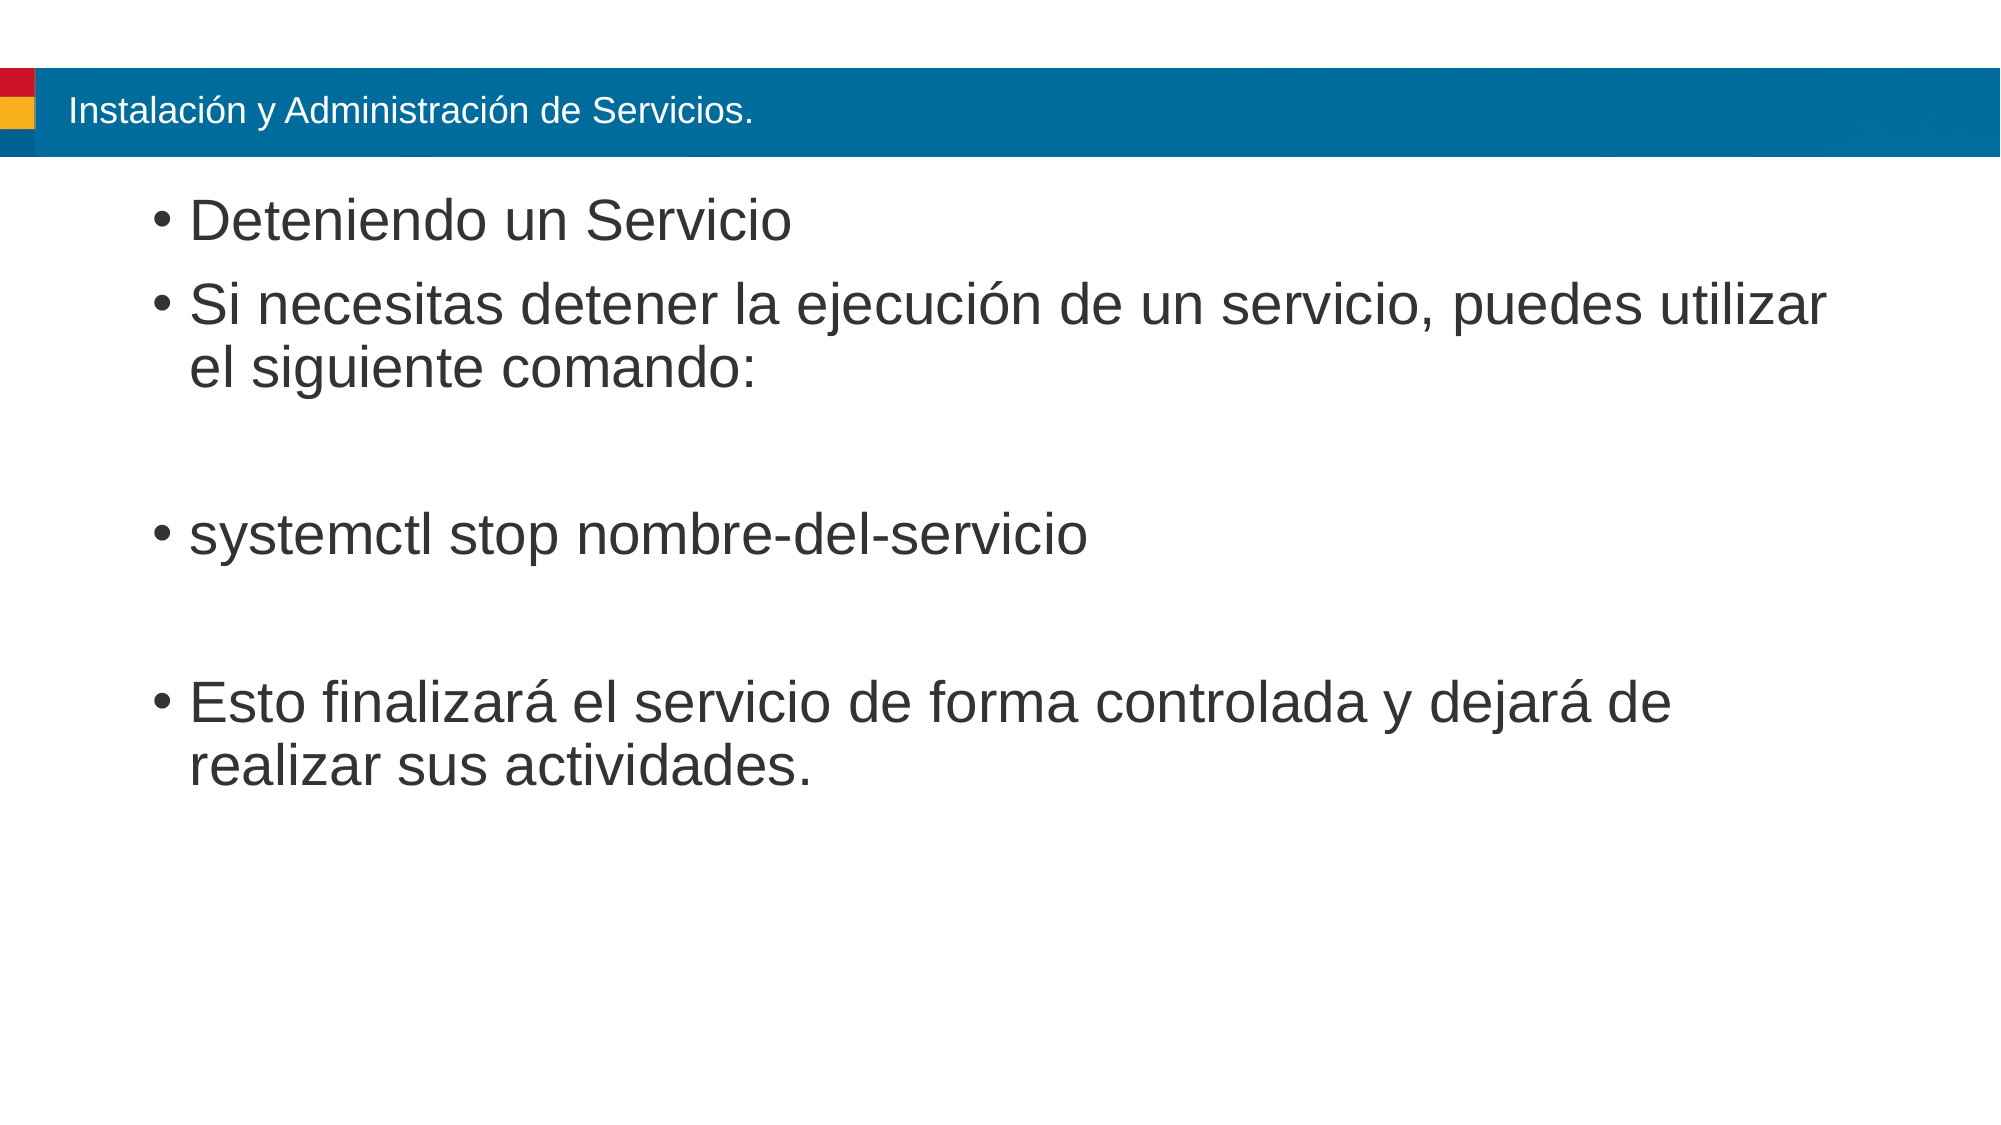

# Instalación y Administración de Servicios.
Deteniendo un Servicio
Si necesitas detener la ejecución de un servicio, puedes utilizar el siguiente comando:

systemctl stop nombre-del-servicio

Esto finalizará el servicio de forma controlada y dejará de realizar sus actividades.